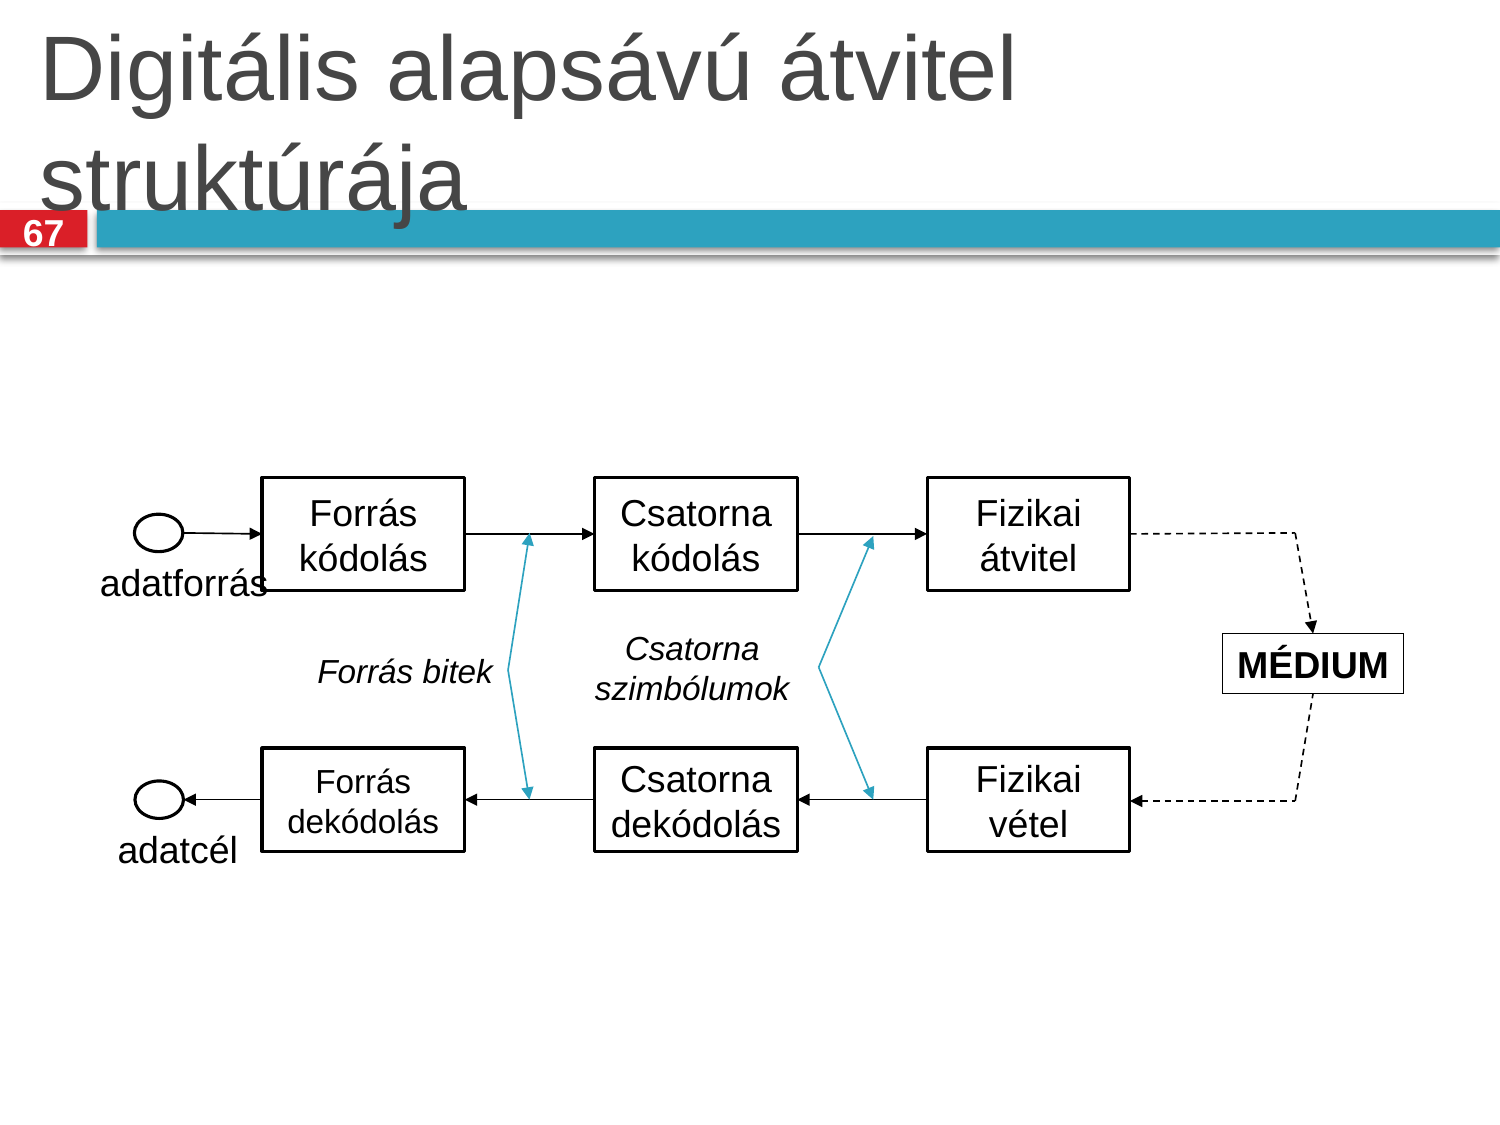

# Digitális alapsávú átvitel struktúrája
67
Fizikai átvitel
Forrás kódolás
Csatorna kódolás

adatforrás
Csatorna szimbólumok
MÉDIUM
Forrás bitek
Forrás dekódolás
Csatorna dekódolás
Fizikai vétel

adatcél